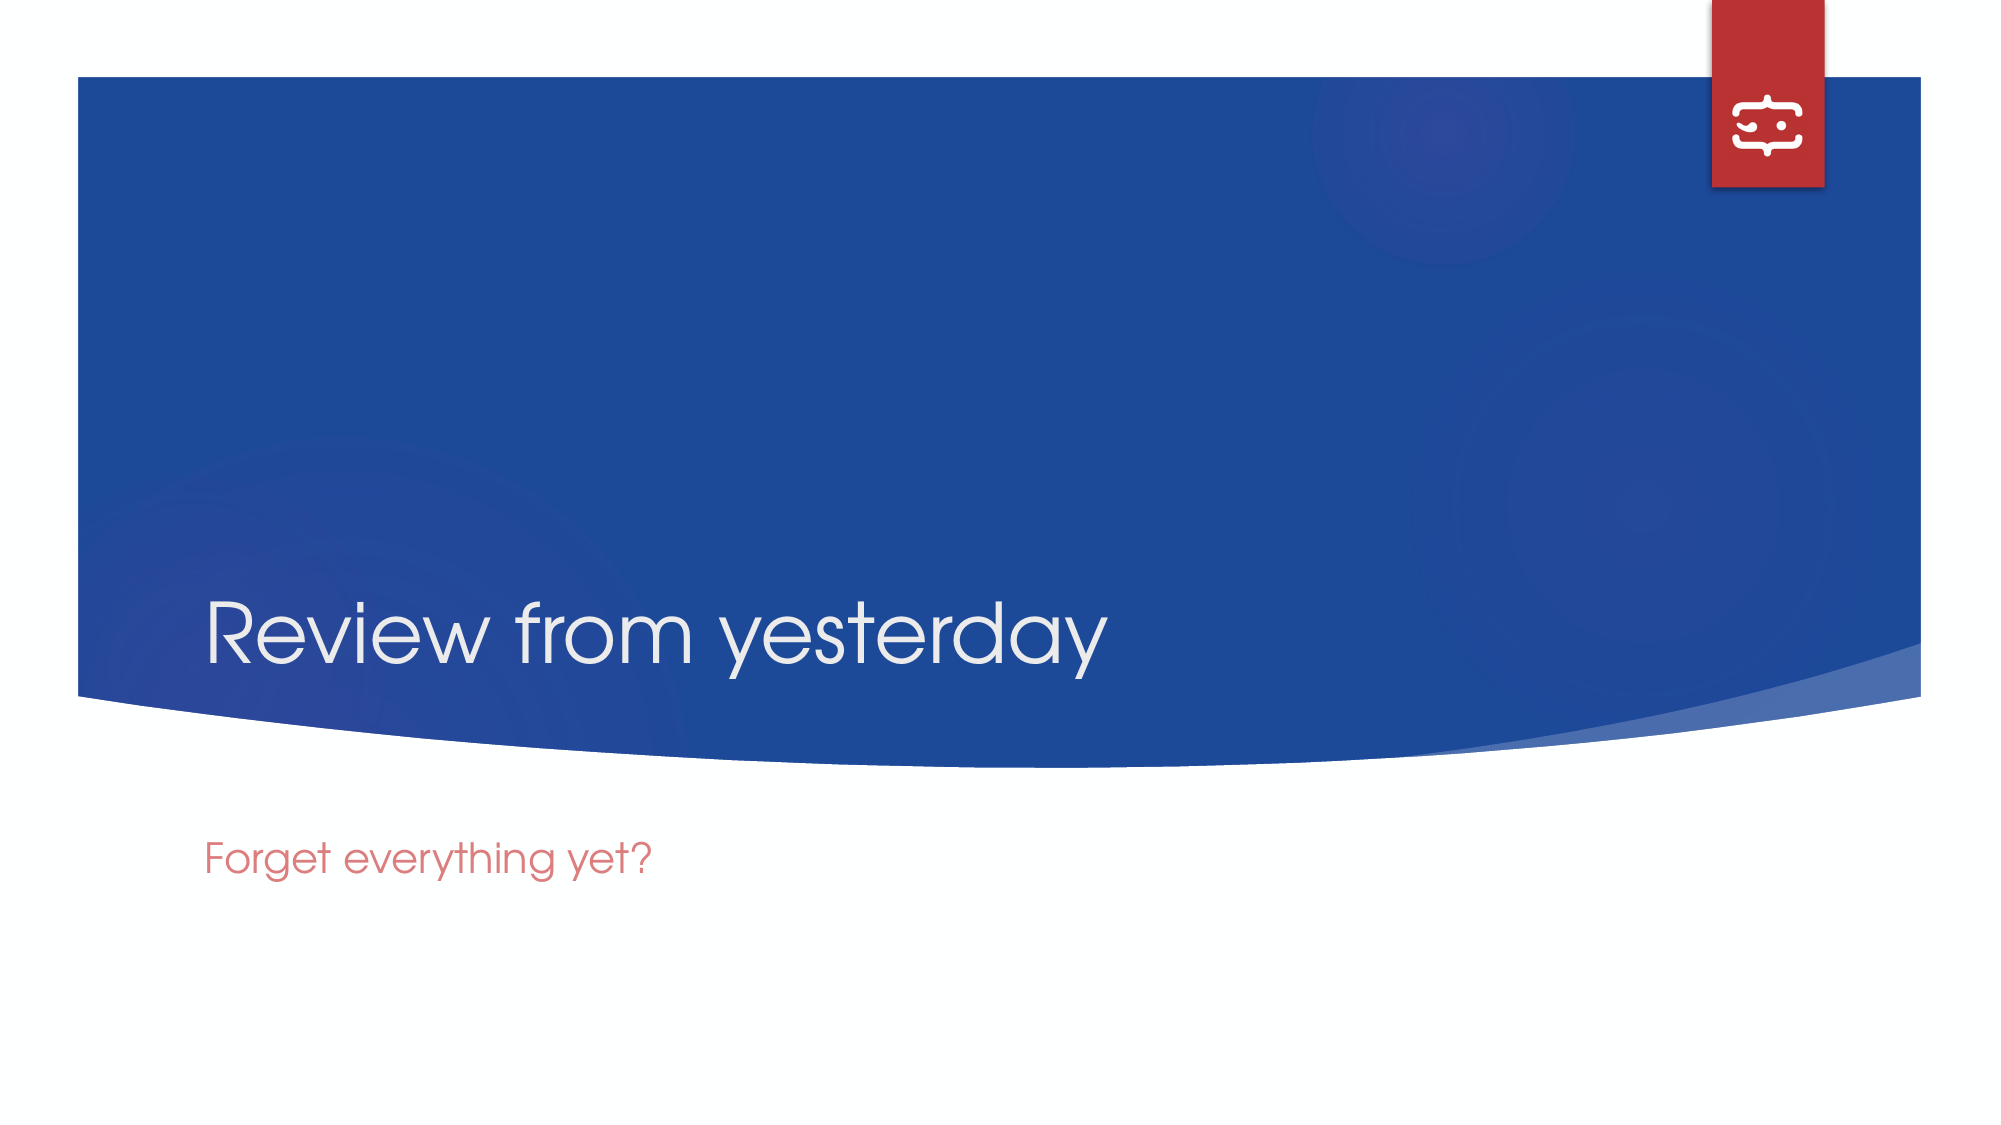

# Review from yesterday
Forget everything yet?